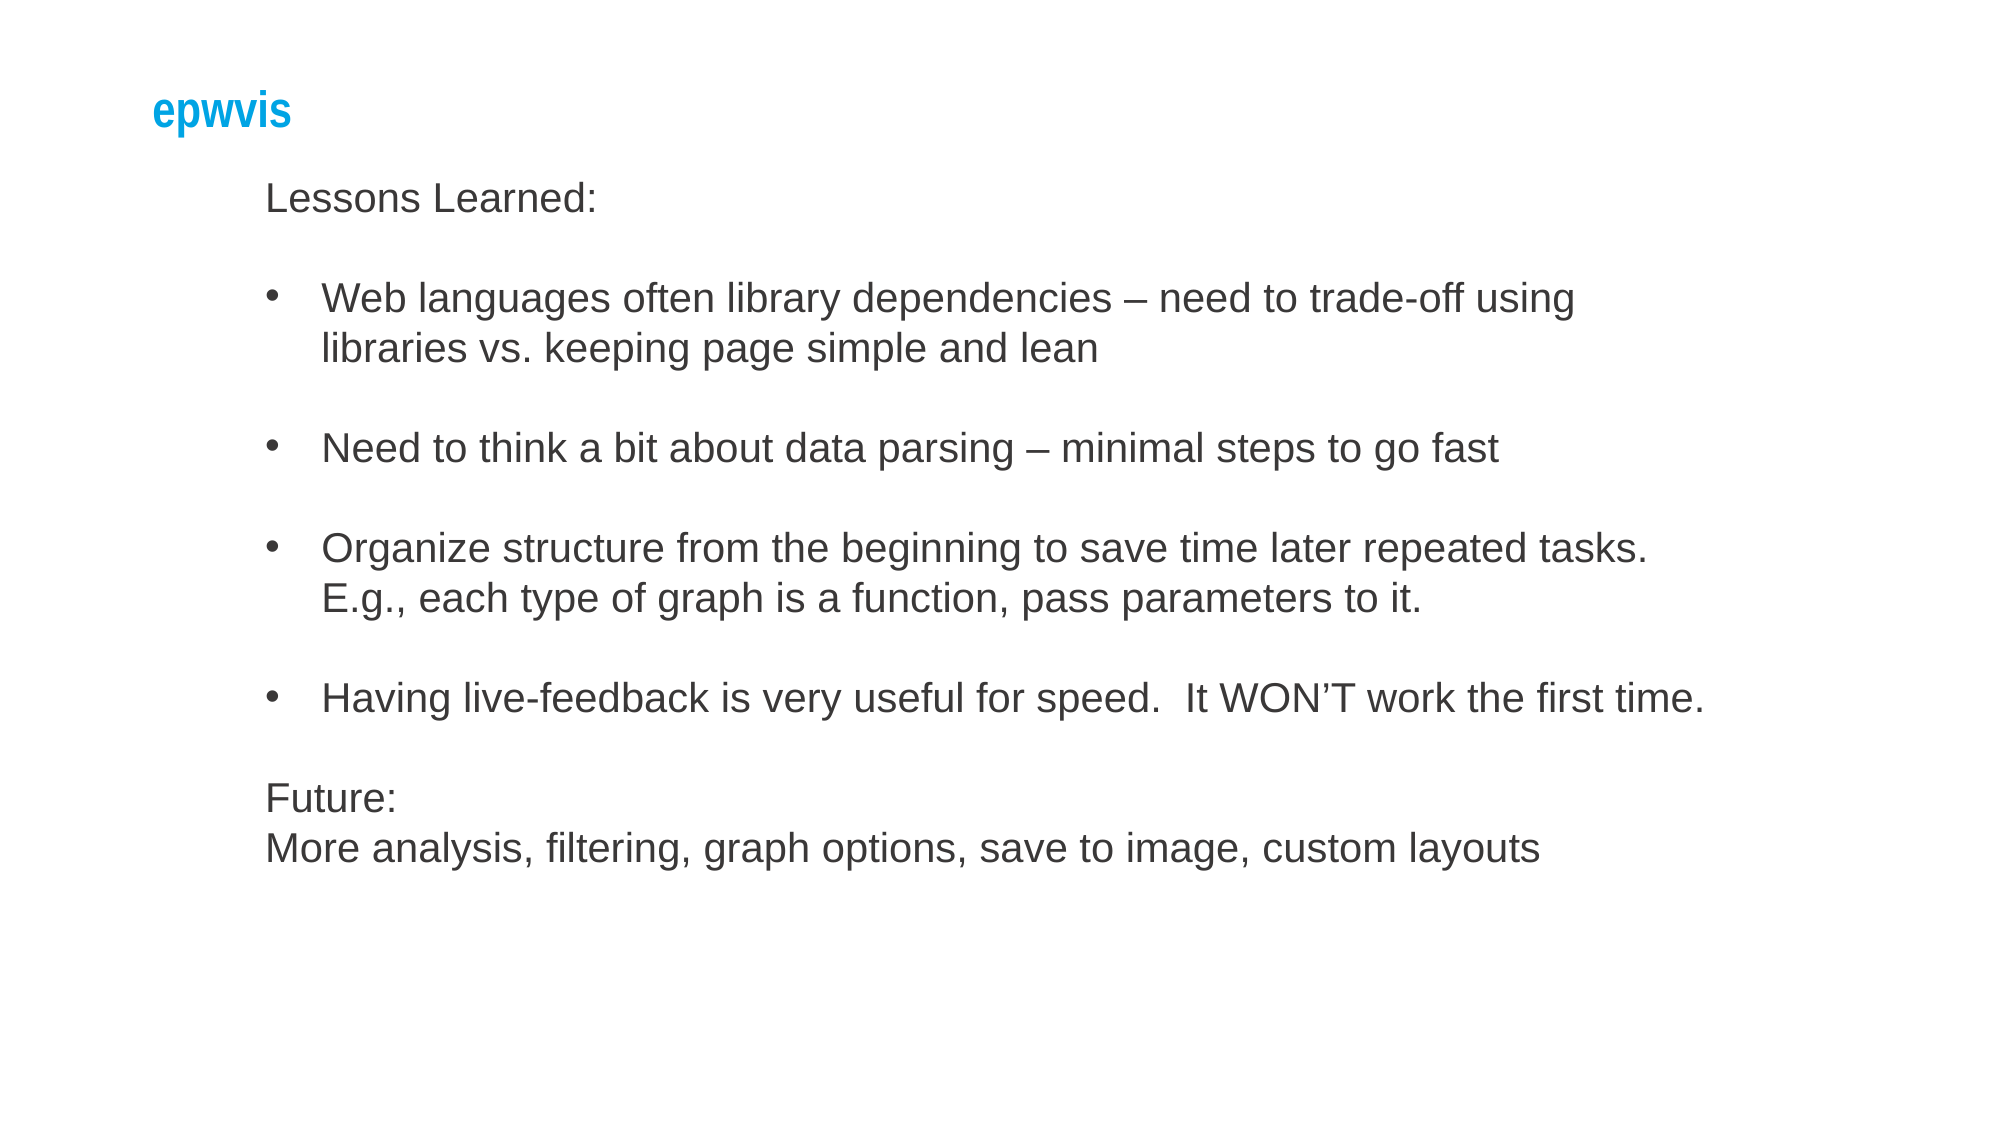

# epwvis
Lessons Learned:

Web languages often library dependencies – need to trade-off using libraries vs. keeping page simple and lean

Need to think a bit about data parsing – minimal steps to go fast

Organize structure from the beginning to save time later repeated tasks.  E.g., each type of graph is a function, pass parameters to it.

Having live-feedback is very useful for speed.  It WON’T work the first time.

Future:
More analysis, filtering, graph options, save to image, custom layouts